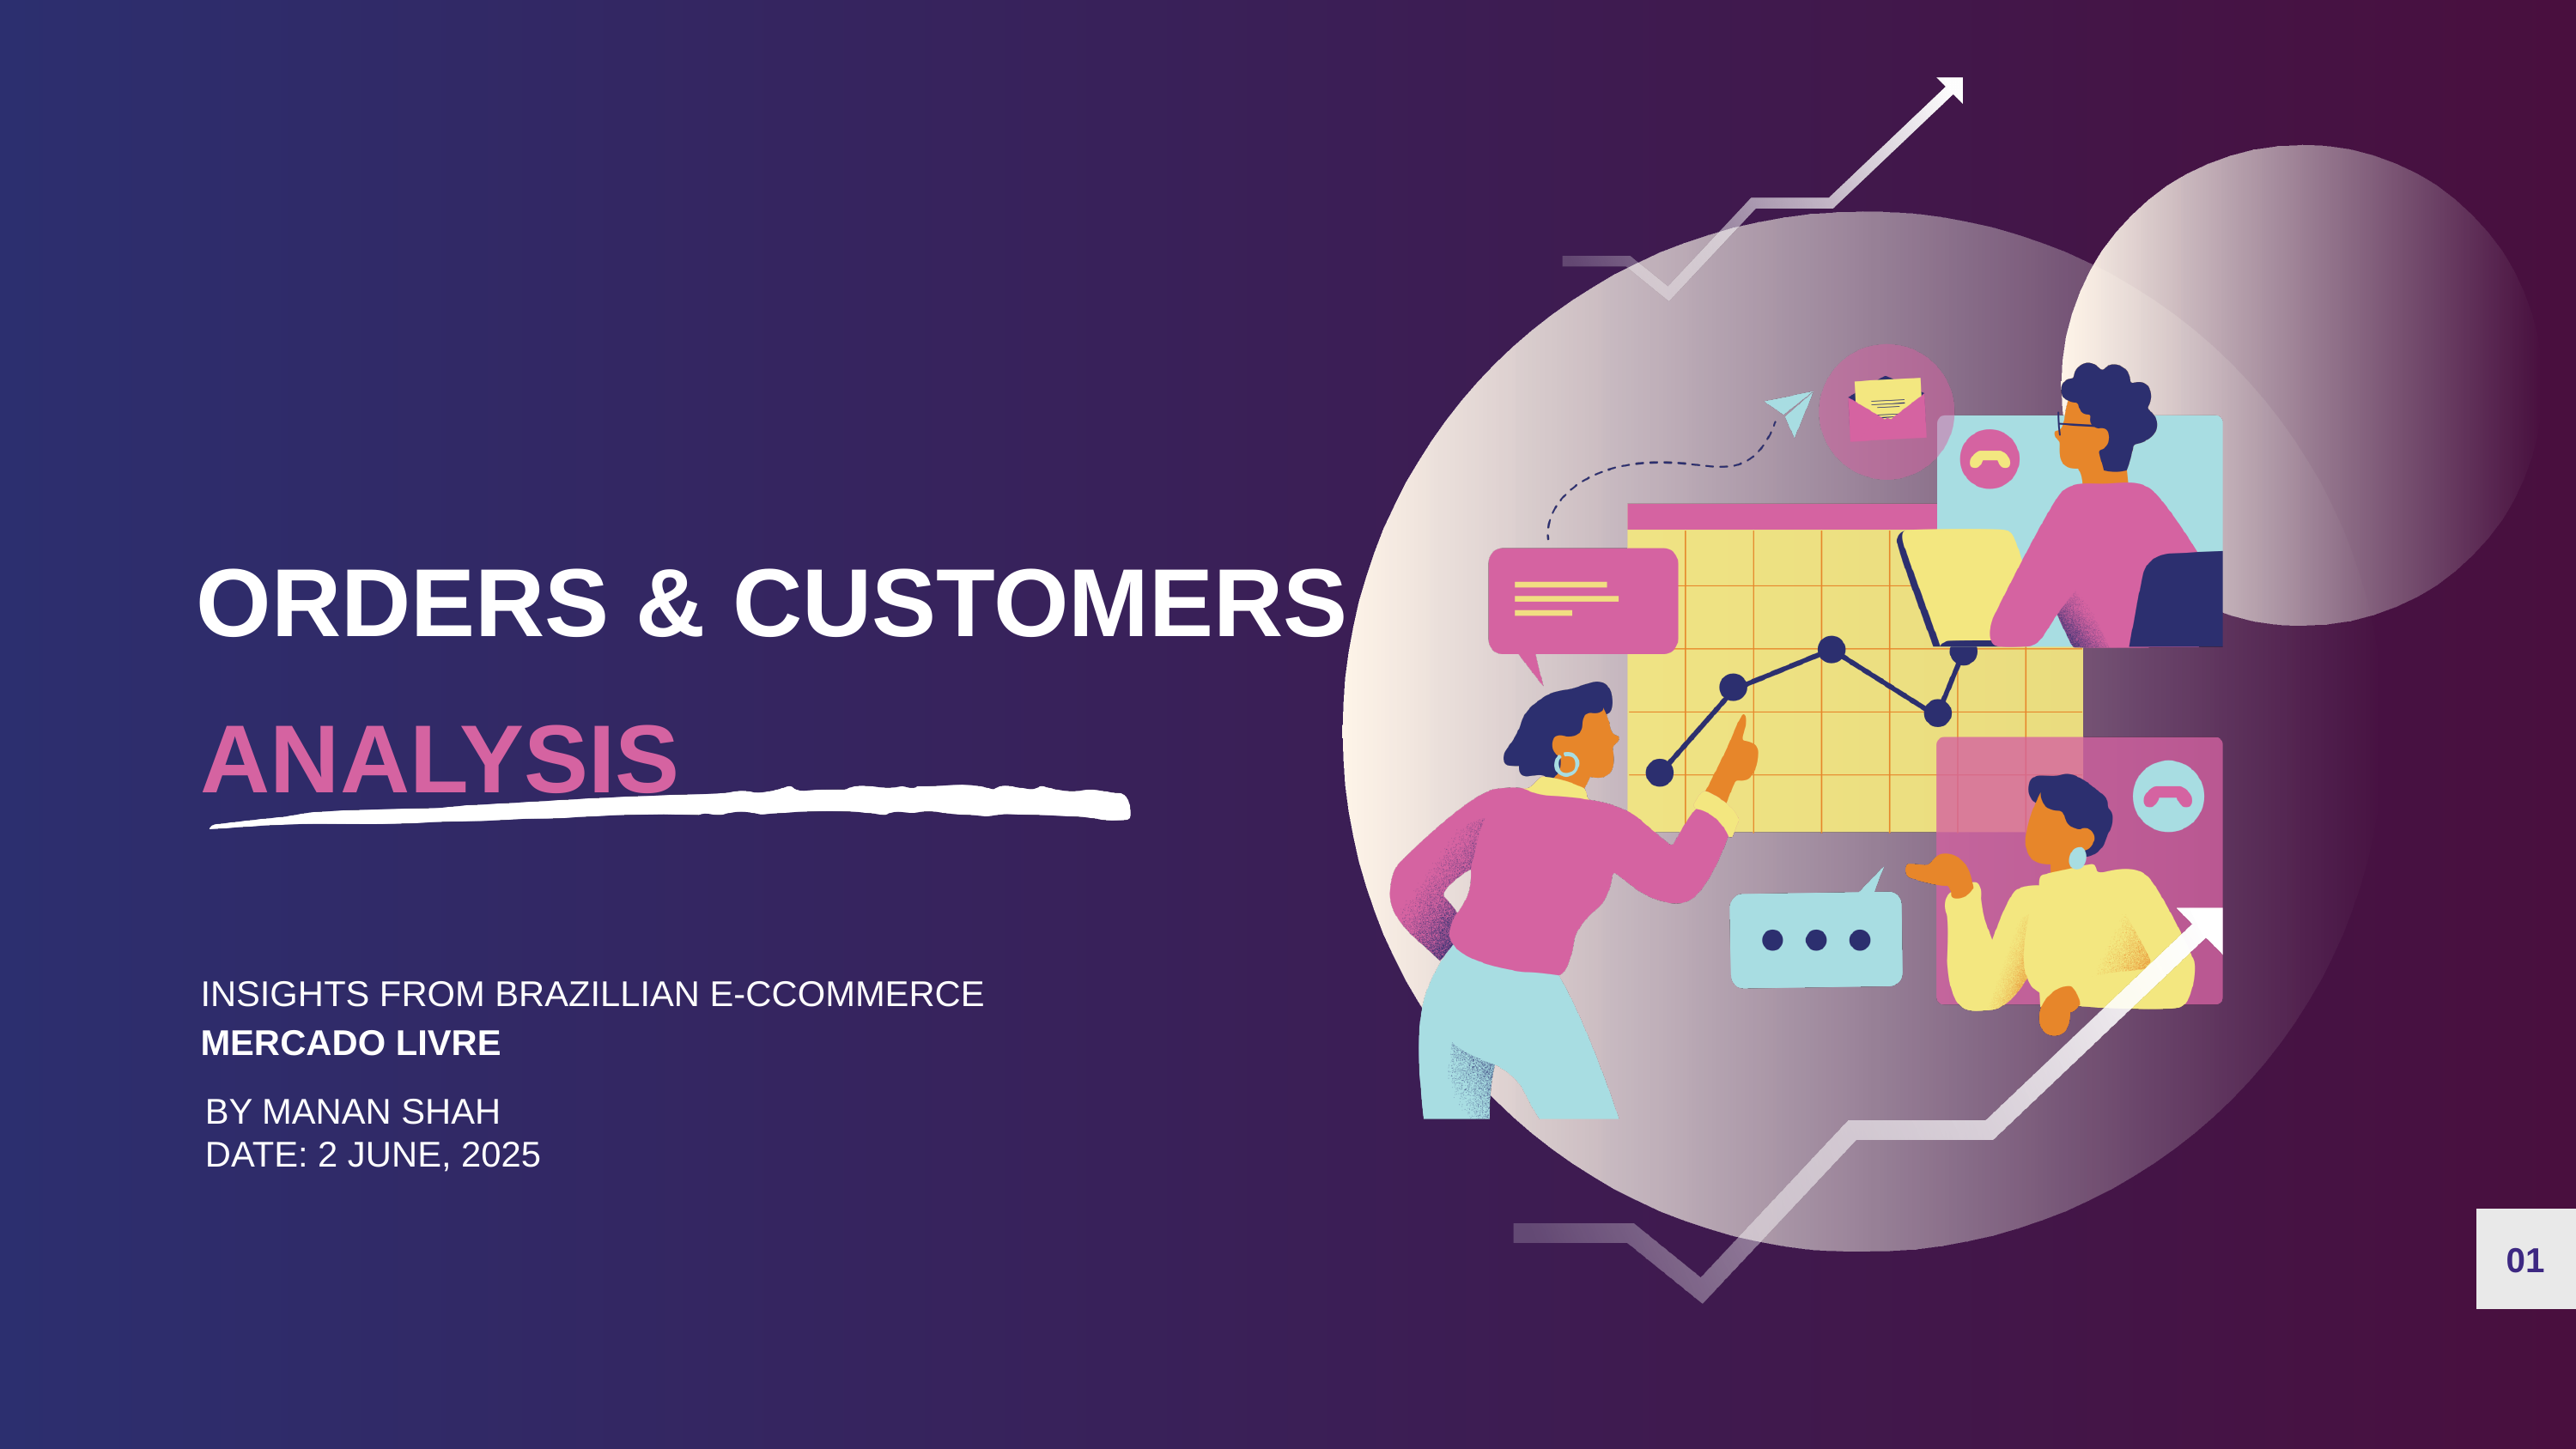

ORDERS & CUSTOMERS
ANALYSIS

INSIGHTS FROM BRAZILLIAN E-CCOMMERCE
MERCADO LIVRE
BY MANAN SHAH
DATE: 2 JUNE, 2025

01